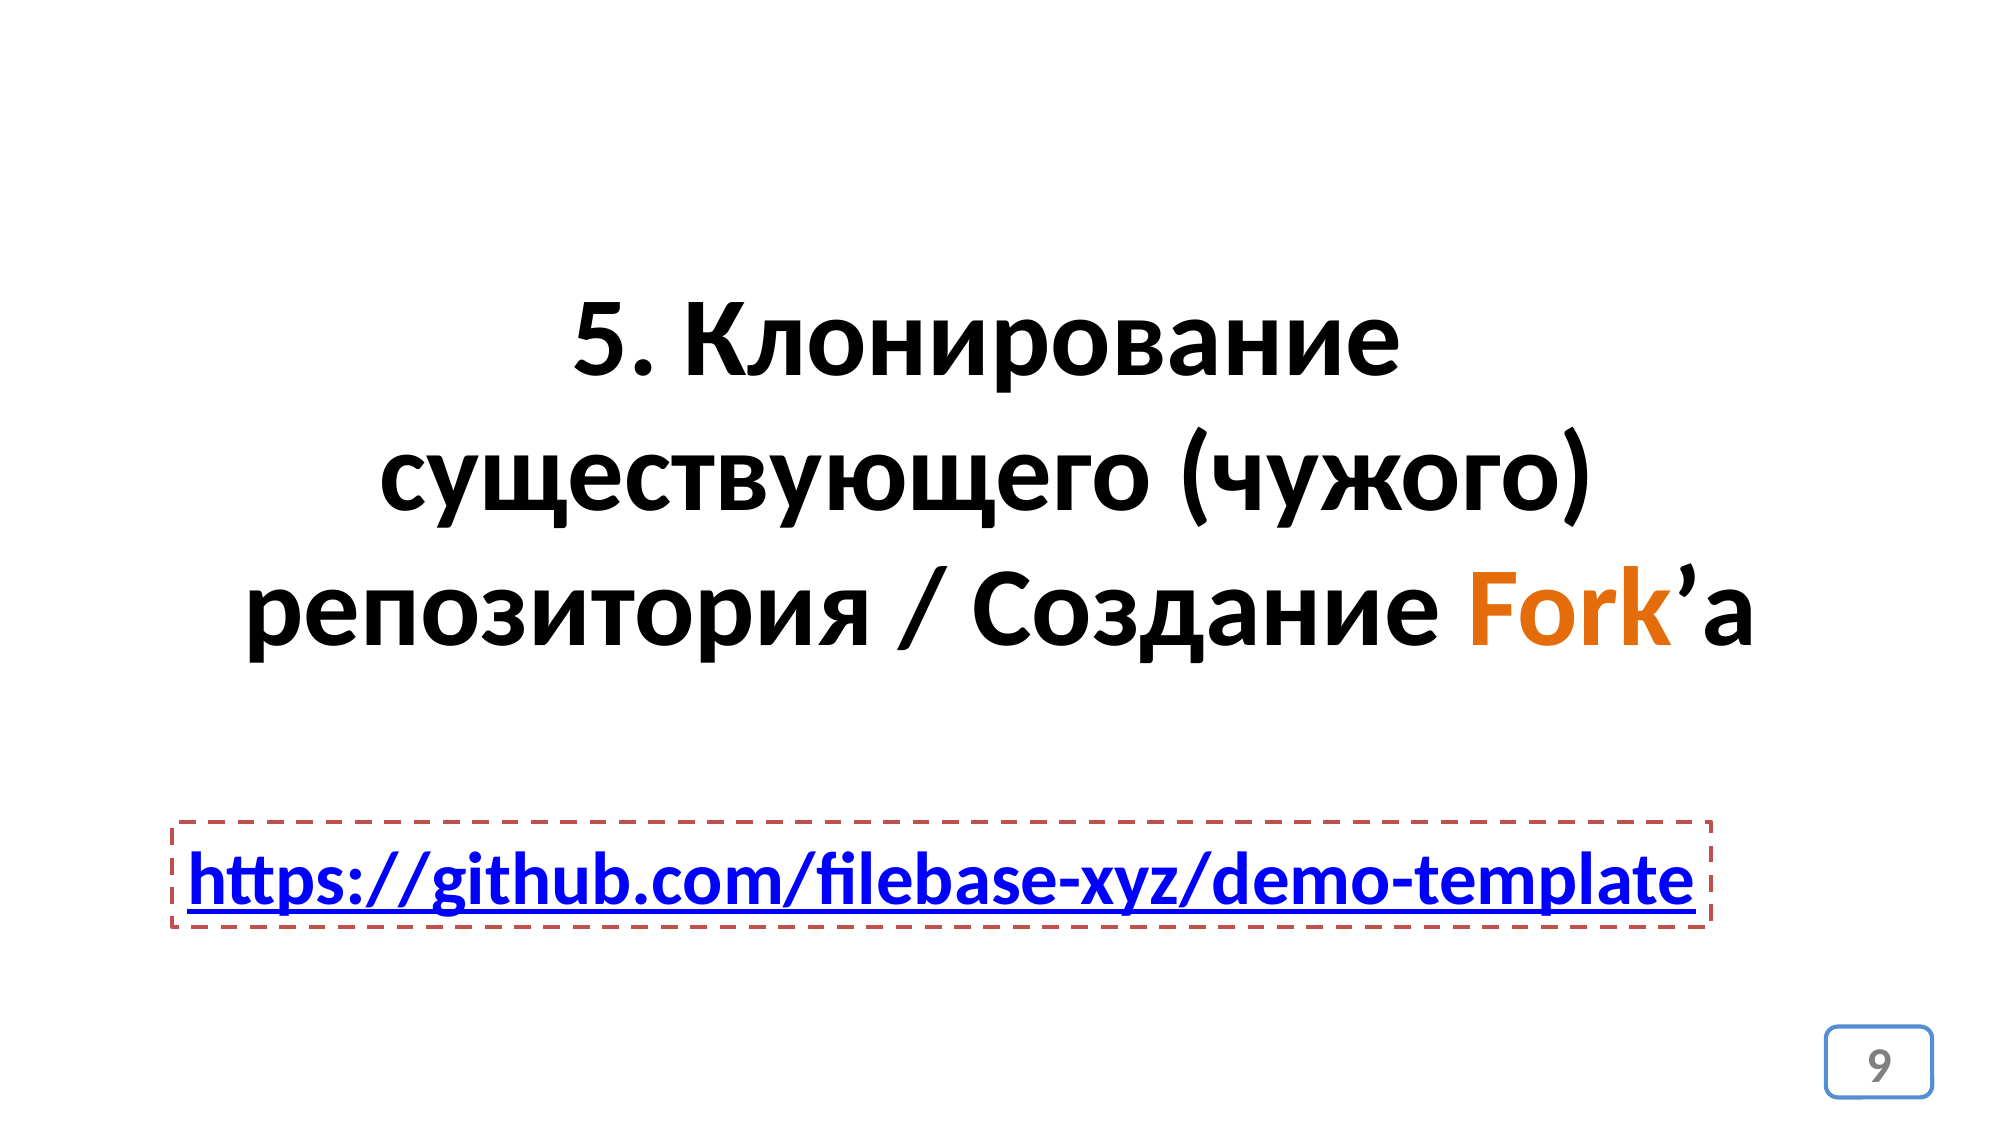

5. Клонирование
существующего (чужого)
репозитория / Создание Fork’а
https://github.com/filebase-xyz/demo-template
9